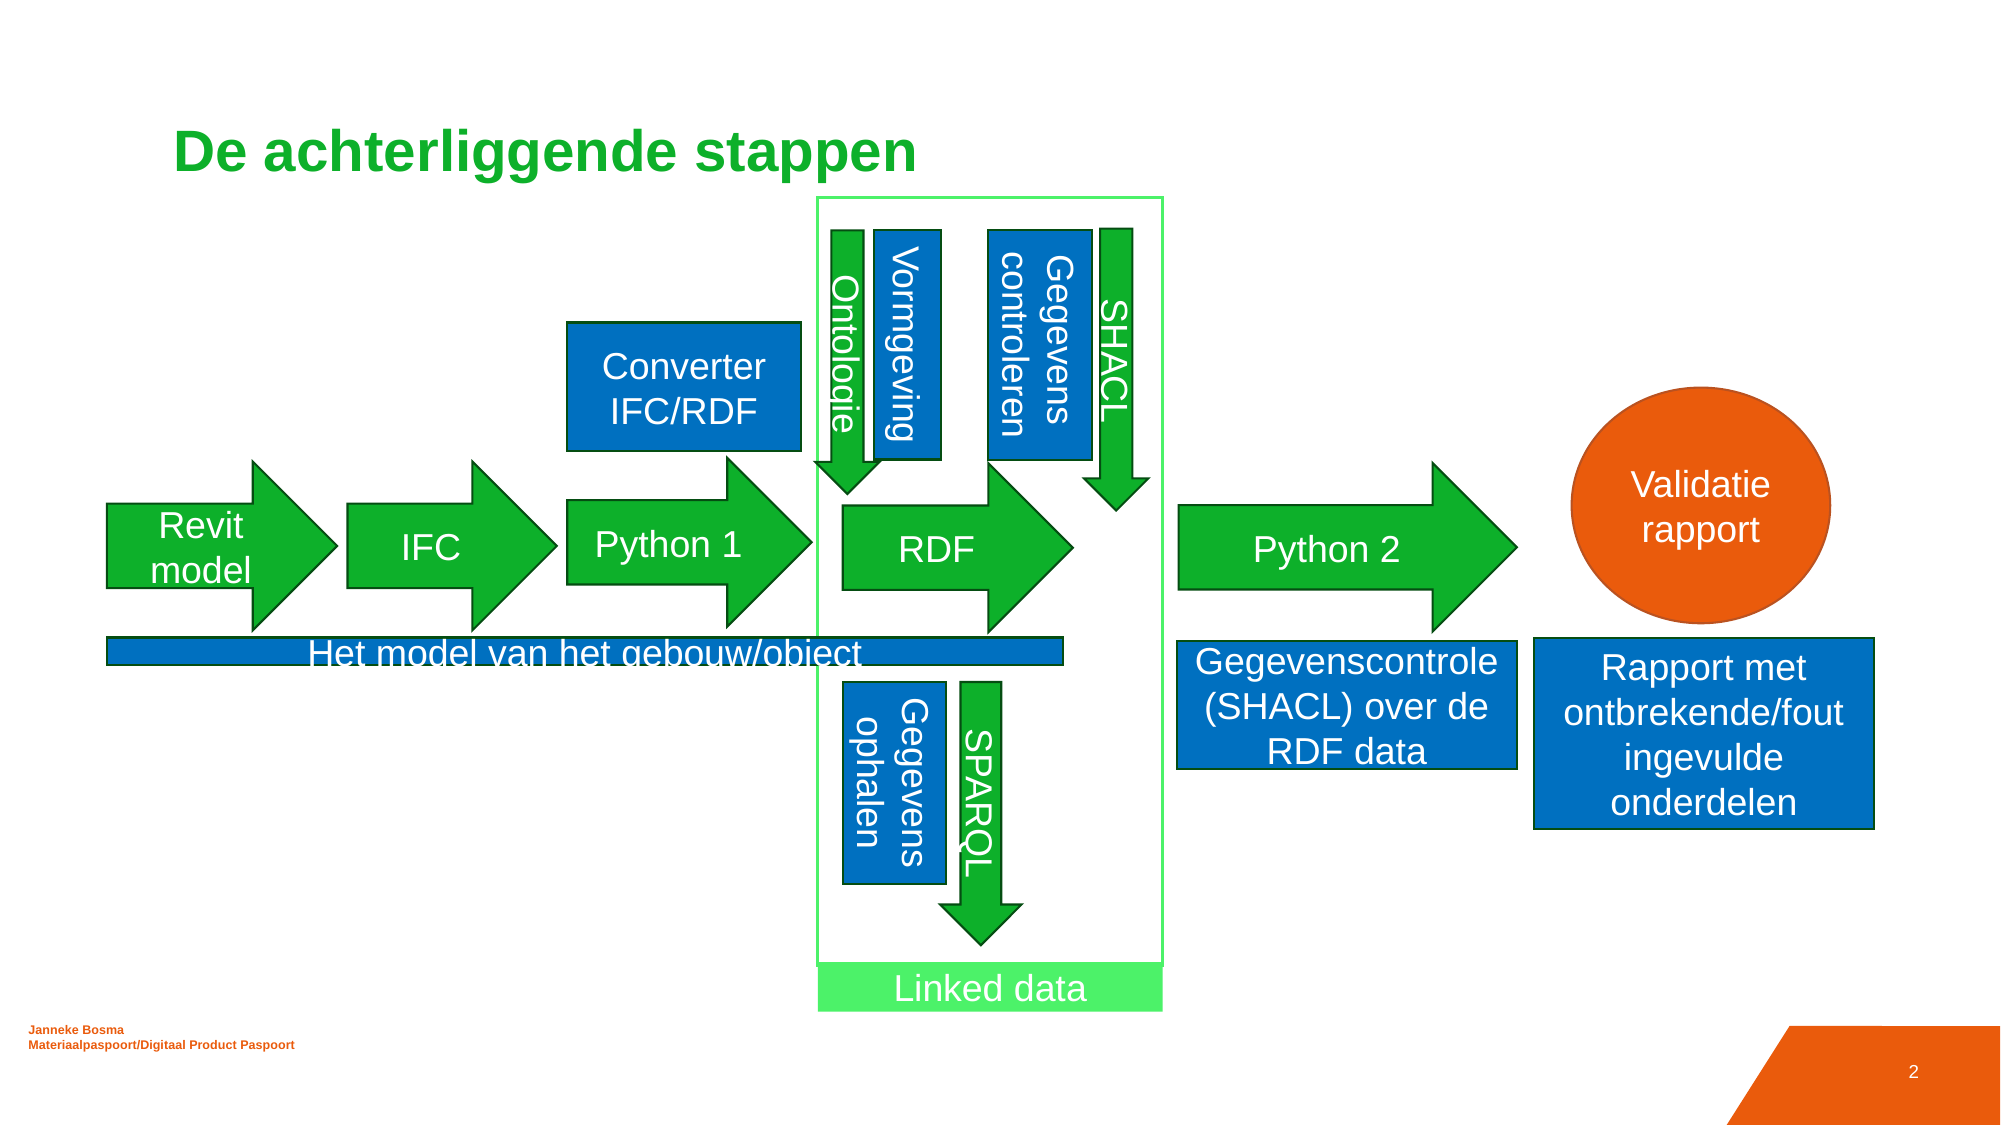

# De achterliggende stappen

Gegevens
controleren
Vormgeving
Converter IFC/RDF
Ontologie
SHACL
Validatie rapport
Python 1
Revit model
IFC
Python 2
RDF
Het model van het gebouw/object
Rapport met ontbrekende/fout ingevulde onderdelen
Gegevenscontrole (SHACL) over de RDF data
Gegevens
ophalen
SPARQL
Linked data